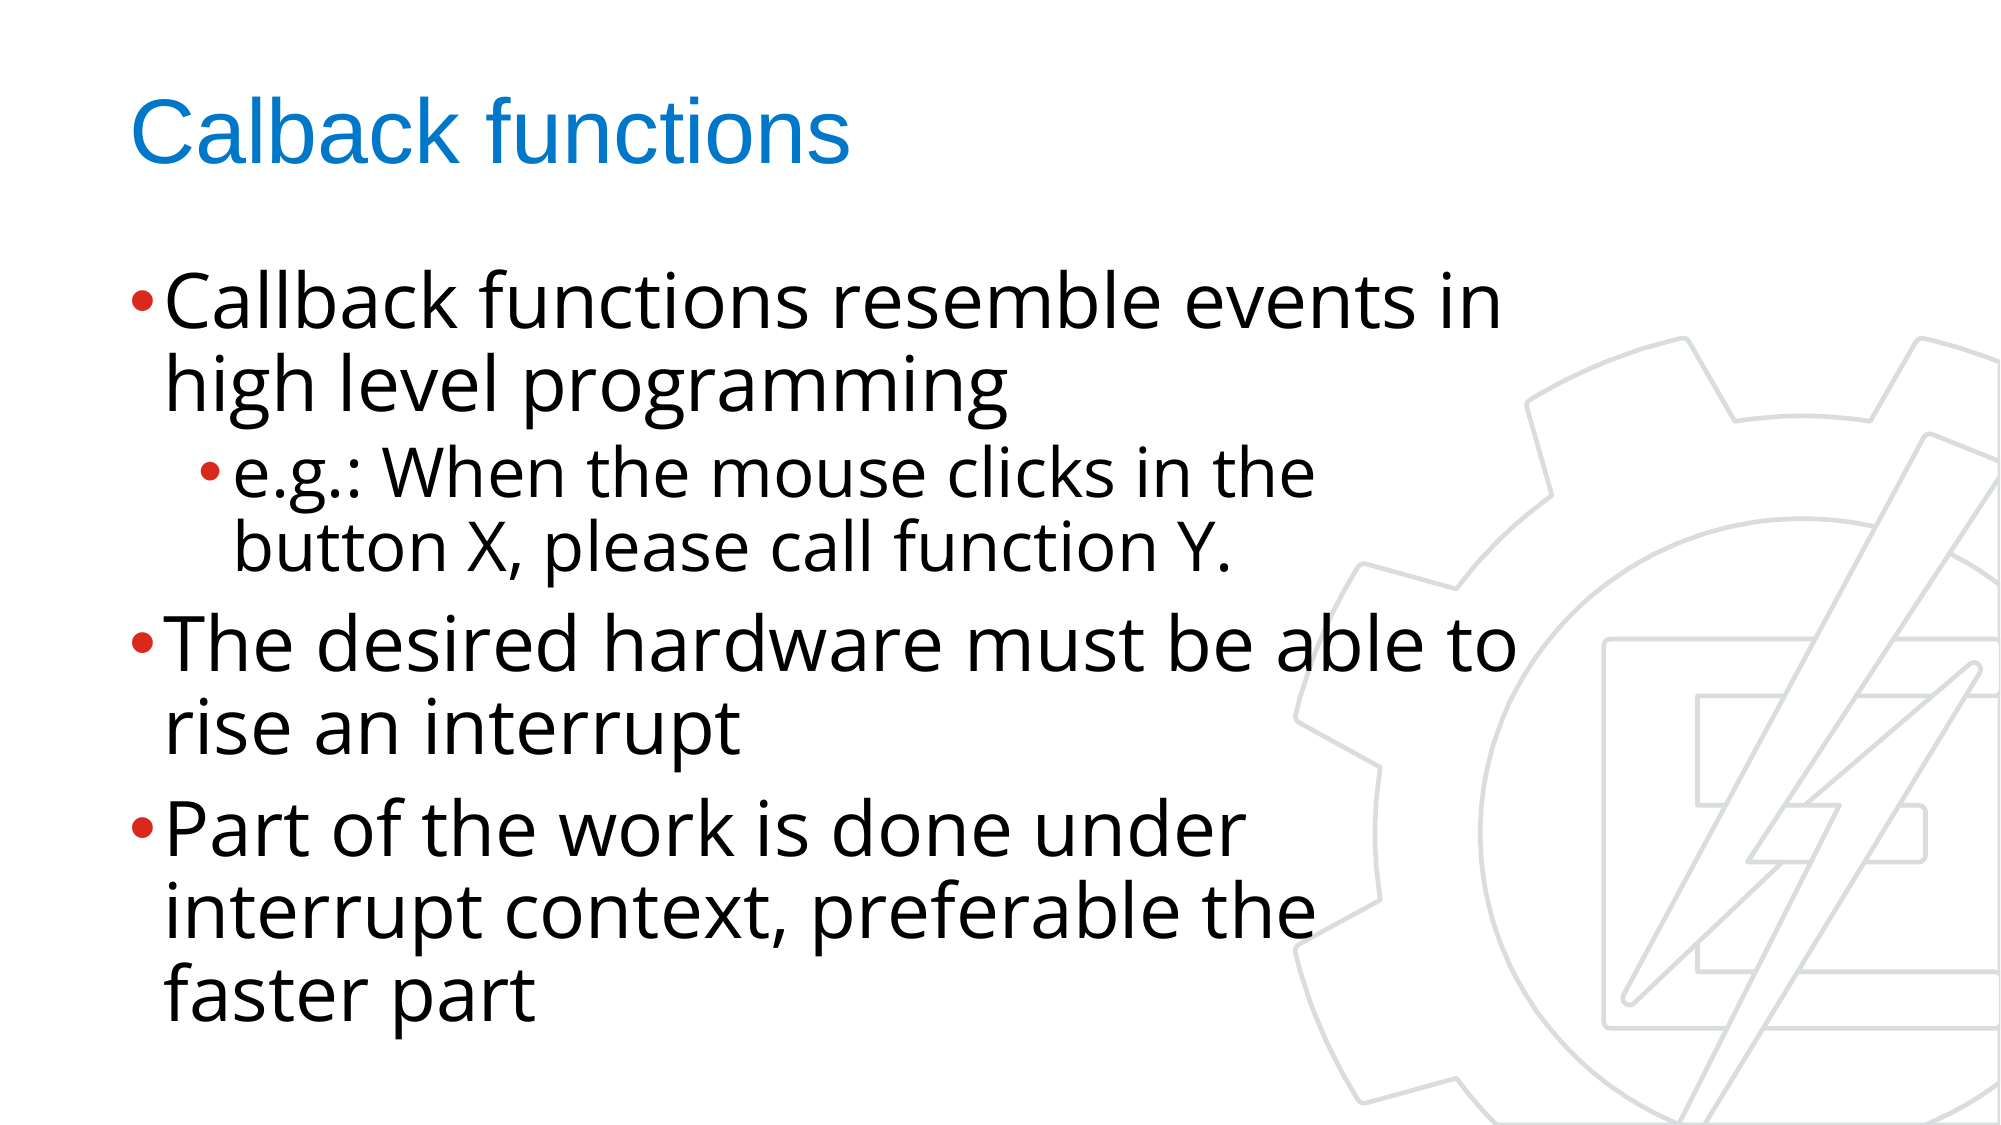

# Calback functions
Callback functions resemble events in high level programming
e.g.: When the mouse clicks in the button X, please call function Y.
The desired hardware must be able to rise an interrupt
Part of the work is done under interrupt context, preferable the faster part